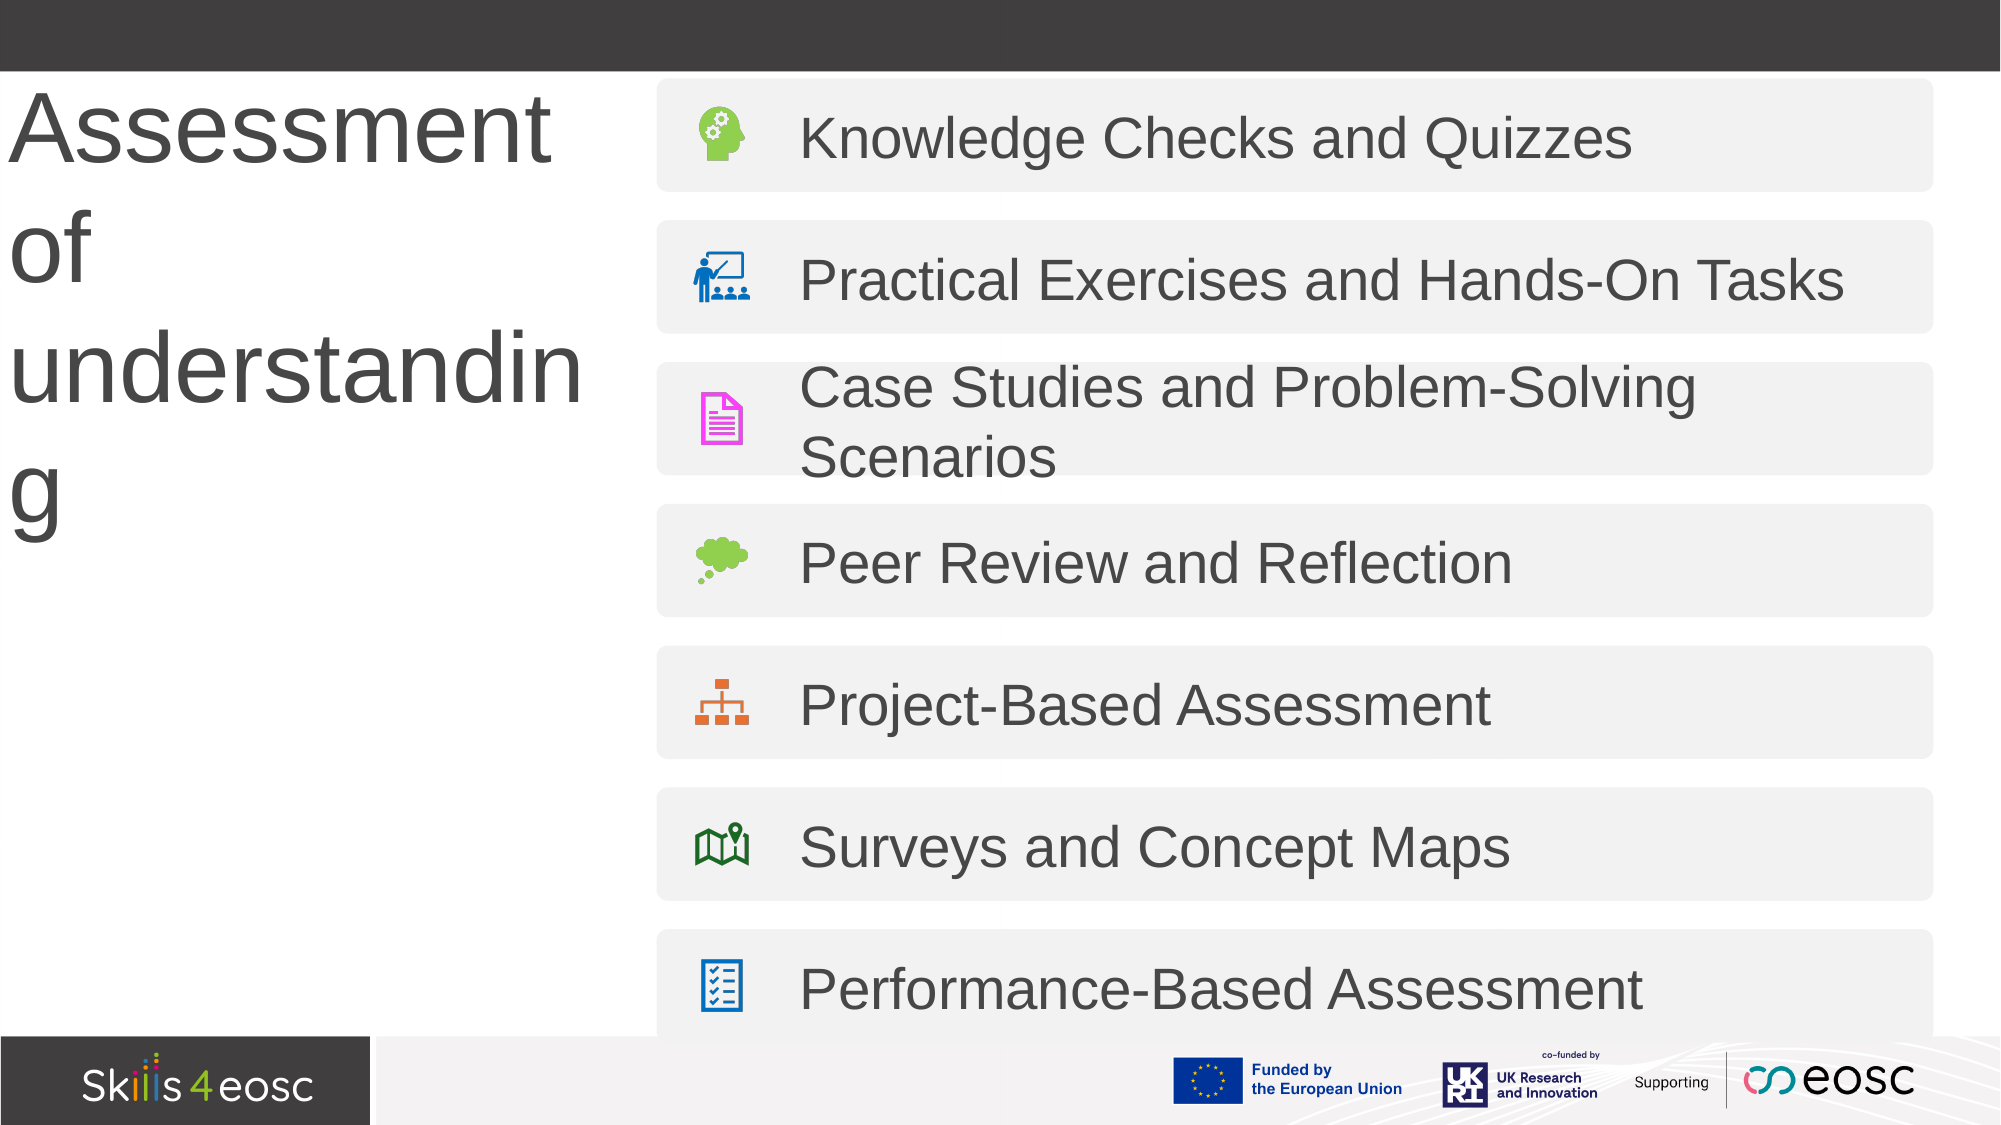

# Assessment of understanding
Knowledge Checks and Quizzes
Practical Exercises and Hands-On Tasks
Case Studies and Problem-Solving Scenarios
Peer Review and Reflection
Project-Based Assessment
Surveys and Concept Maps
Performance-Based Assessment